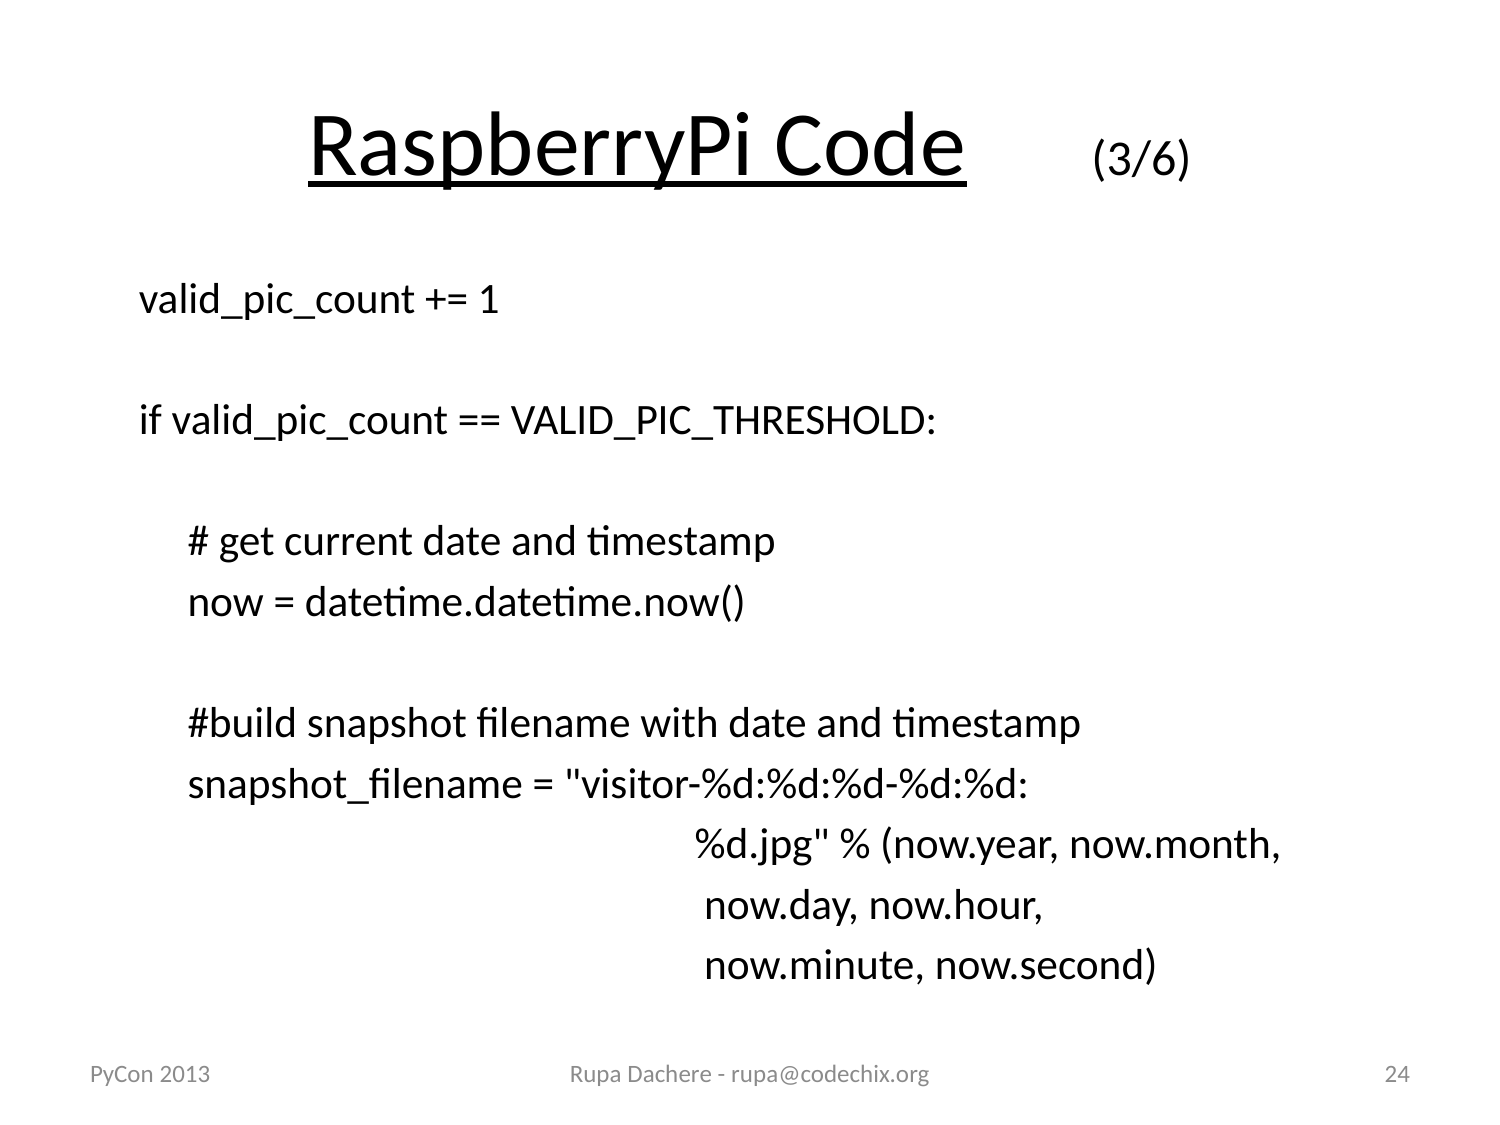

# RaspberryPi Code      (3/6)
     valid_pic_count += 1

     if valid_pic_count == VALID_PIC_THRESHOLD:

          # get current date and timestamp
          now = datetime.datetime.now()

          #build snapshot filename with date and timestamp
          snapshot_filename = "visitor-%d:%d:%d-%d:%d:
                                                              %d.jpg" % (now.year, now.month,
                                                               now.day, now.hour,
                                                               now.minute, now.second)
PyCon 2013
Rupa Dachere - rupa@codechix.org
24